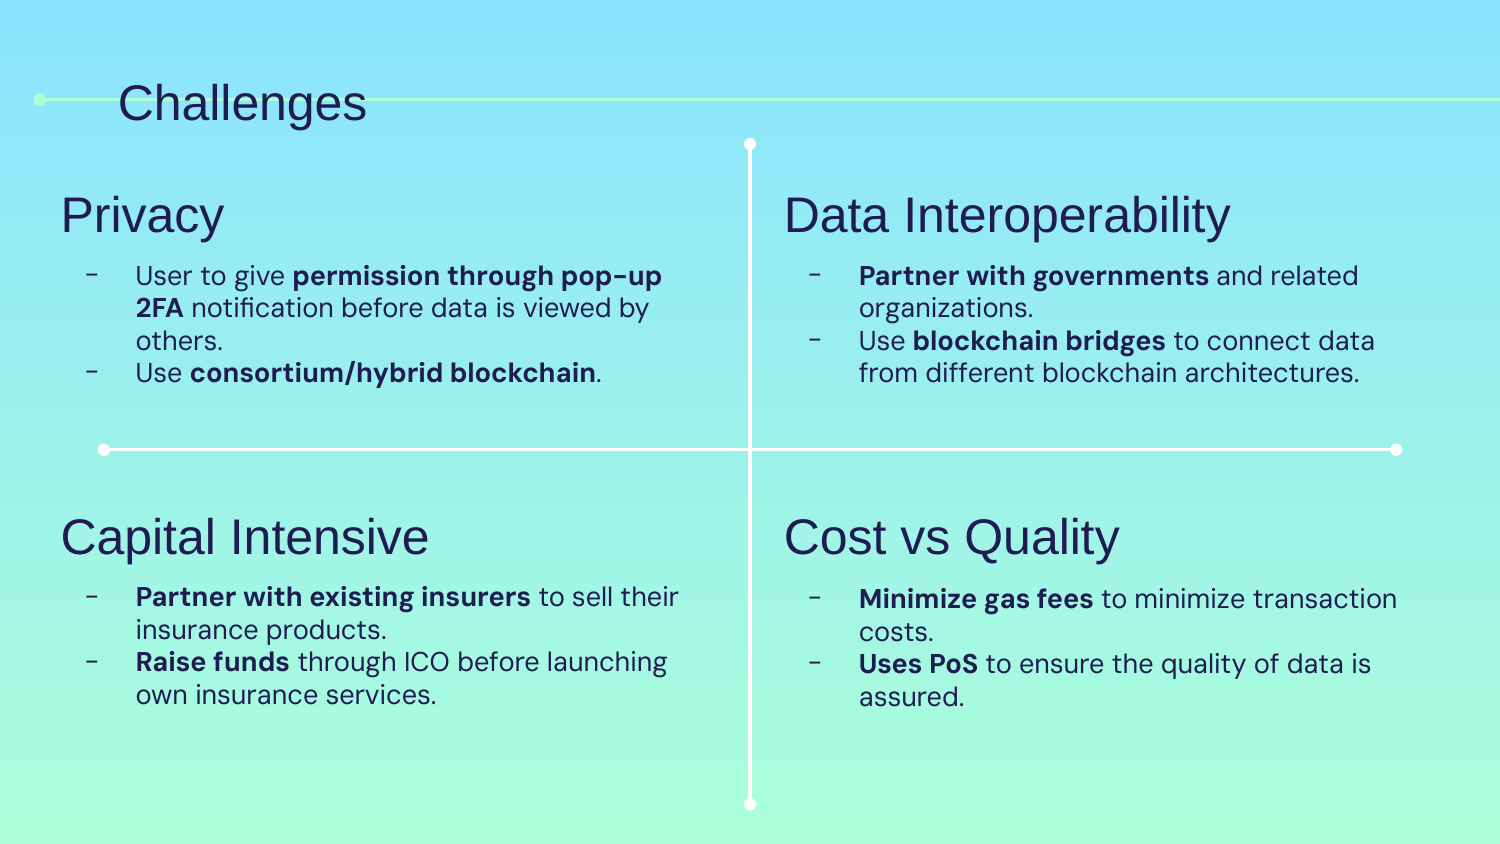

# Challenges
Privacy
Data Interoperability
Partner with governments and related organizations.
Use blockchain bridges to connect data from different blockchain architectures.
User to give permission through pop-up 2FA notification before data is viewed by others.
Use consortium/hybrid blockchain.
Capital Intensive
Cost vs Quality
Partner with existing insurers to sell their insurance products.
Raise funds through ICO before launching own insurance services.
Minimize gas fees to minimize transaction costs.
Uses PoS to ensure the quality of data is assured.